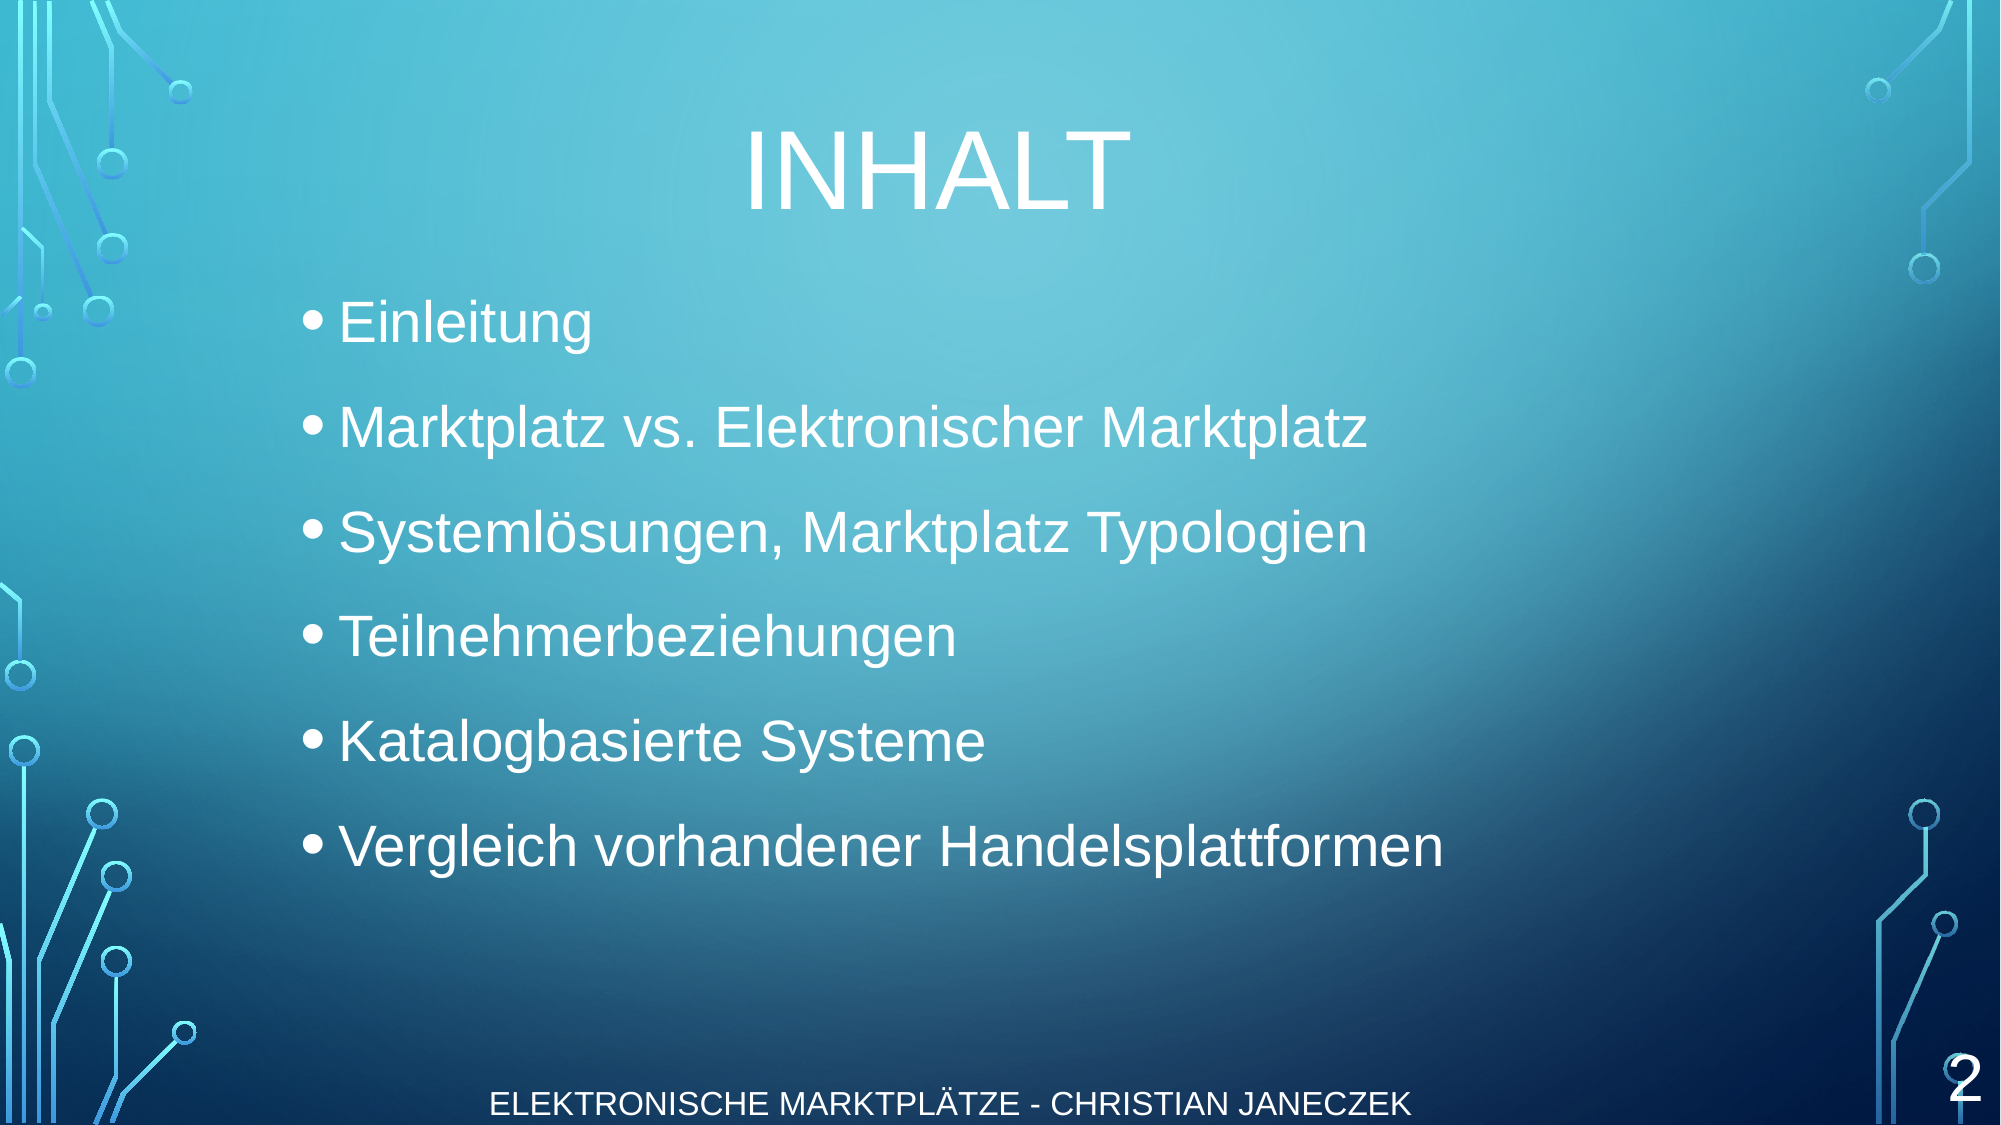

# Inhalt
Einleitung
Marktplatz vs. Elektronischer Marktplatz
Systemlösungen, Marktplatz Typologien
Teilnehmerbeziehungen
Katalogbasierte Systeme
Vergleich vorhandener Handelsplattformen
2
Elektronische Marktplätze - Christian Janeczek